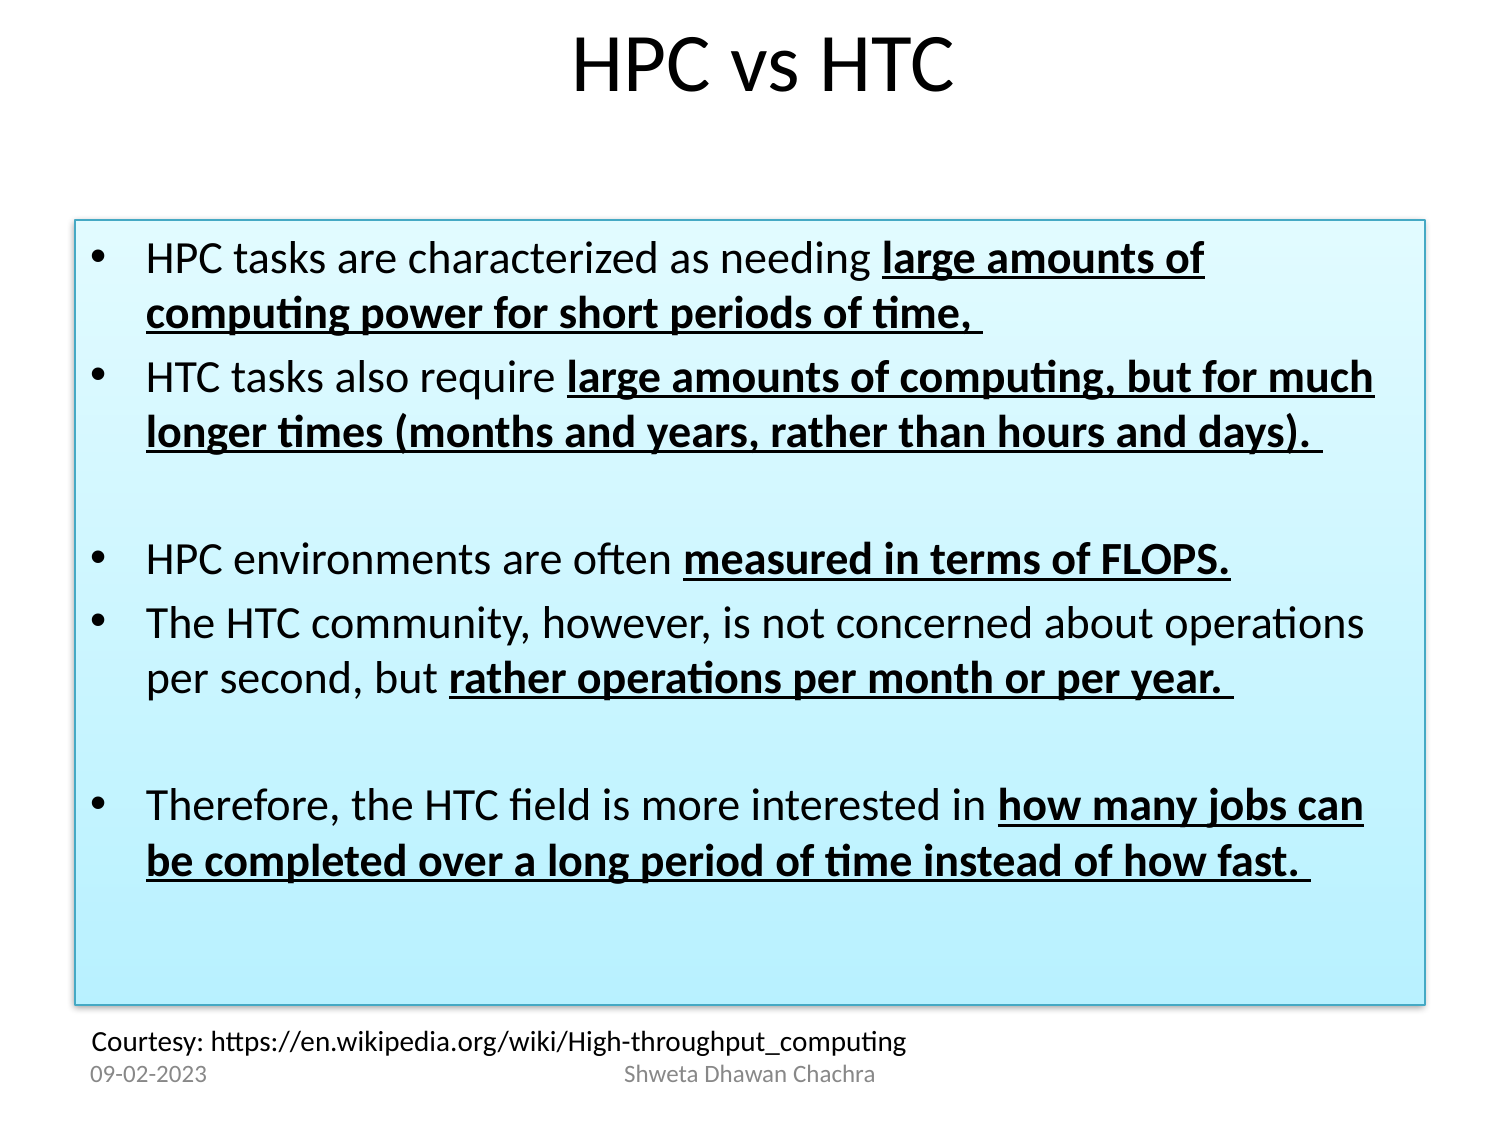

# HPC vs HTC
HPC tasks are characterized as needing large amounts of computing power for short periods of time,
HTC tasks also require large amounts of computing, but for much longer times (months and years, rather than hours and days).

HPC environments are often measured in terms of FLOPS.
The HTC community, however, is not concerned about operations per second, but rather operations per month or per year.

Therefore, the HTC field is more interested in how many jobs can be completed over a long period of time instead of how fast.
Courtesy: https://en.wikipedia.org/wiki/High-throughput_computing
09-02-2023
Shweta Dhawan Chachra